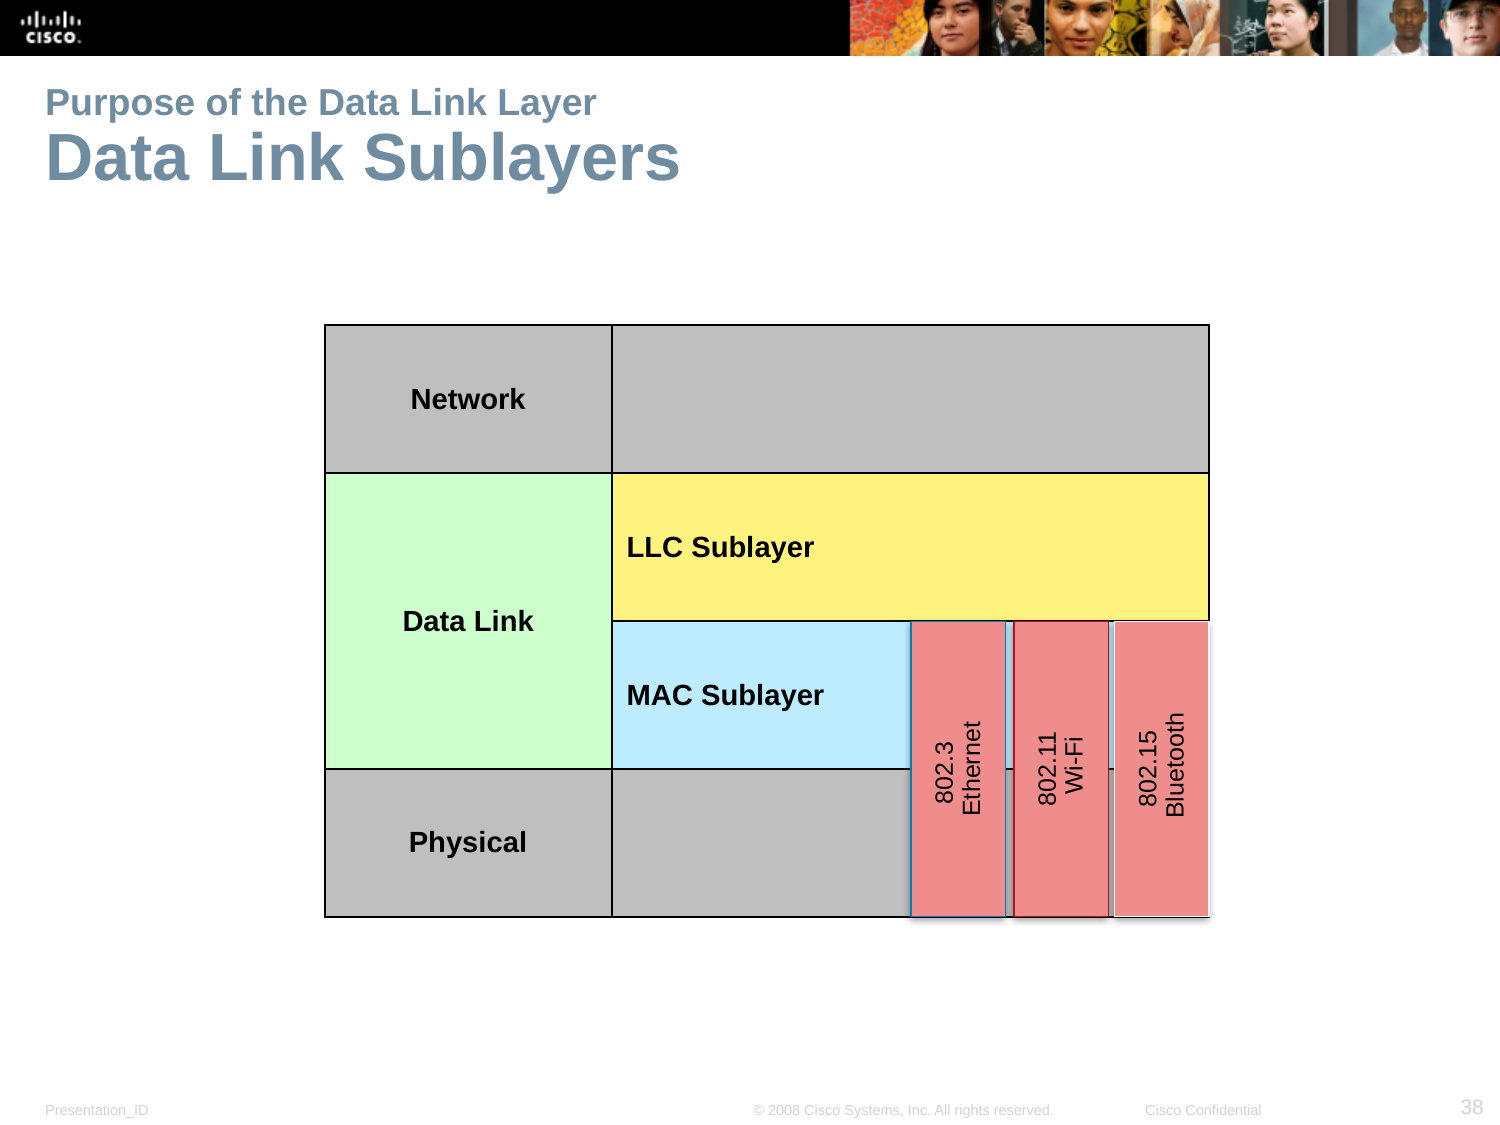

# Purpose of the Data Link Layer Data Link Sublayers
| Network |  |
| --- | --- |
| Data Link | LLC Sublayer |
|  | MAC Sublayer |
| Physical |  |
802.3
Ethernet
802.11
 Wi-Fi
802.15
 Bluetooth